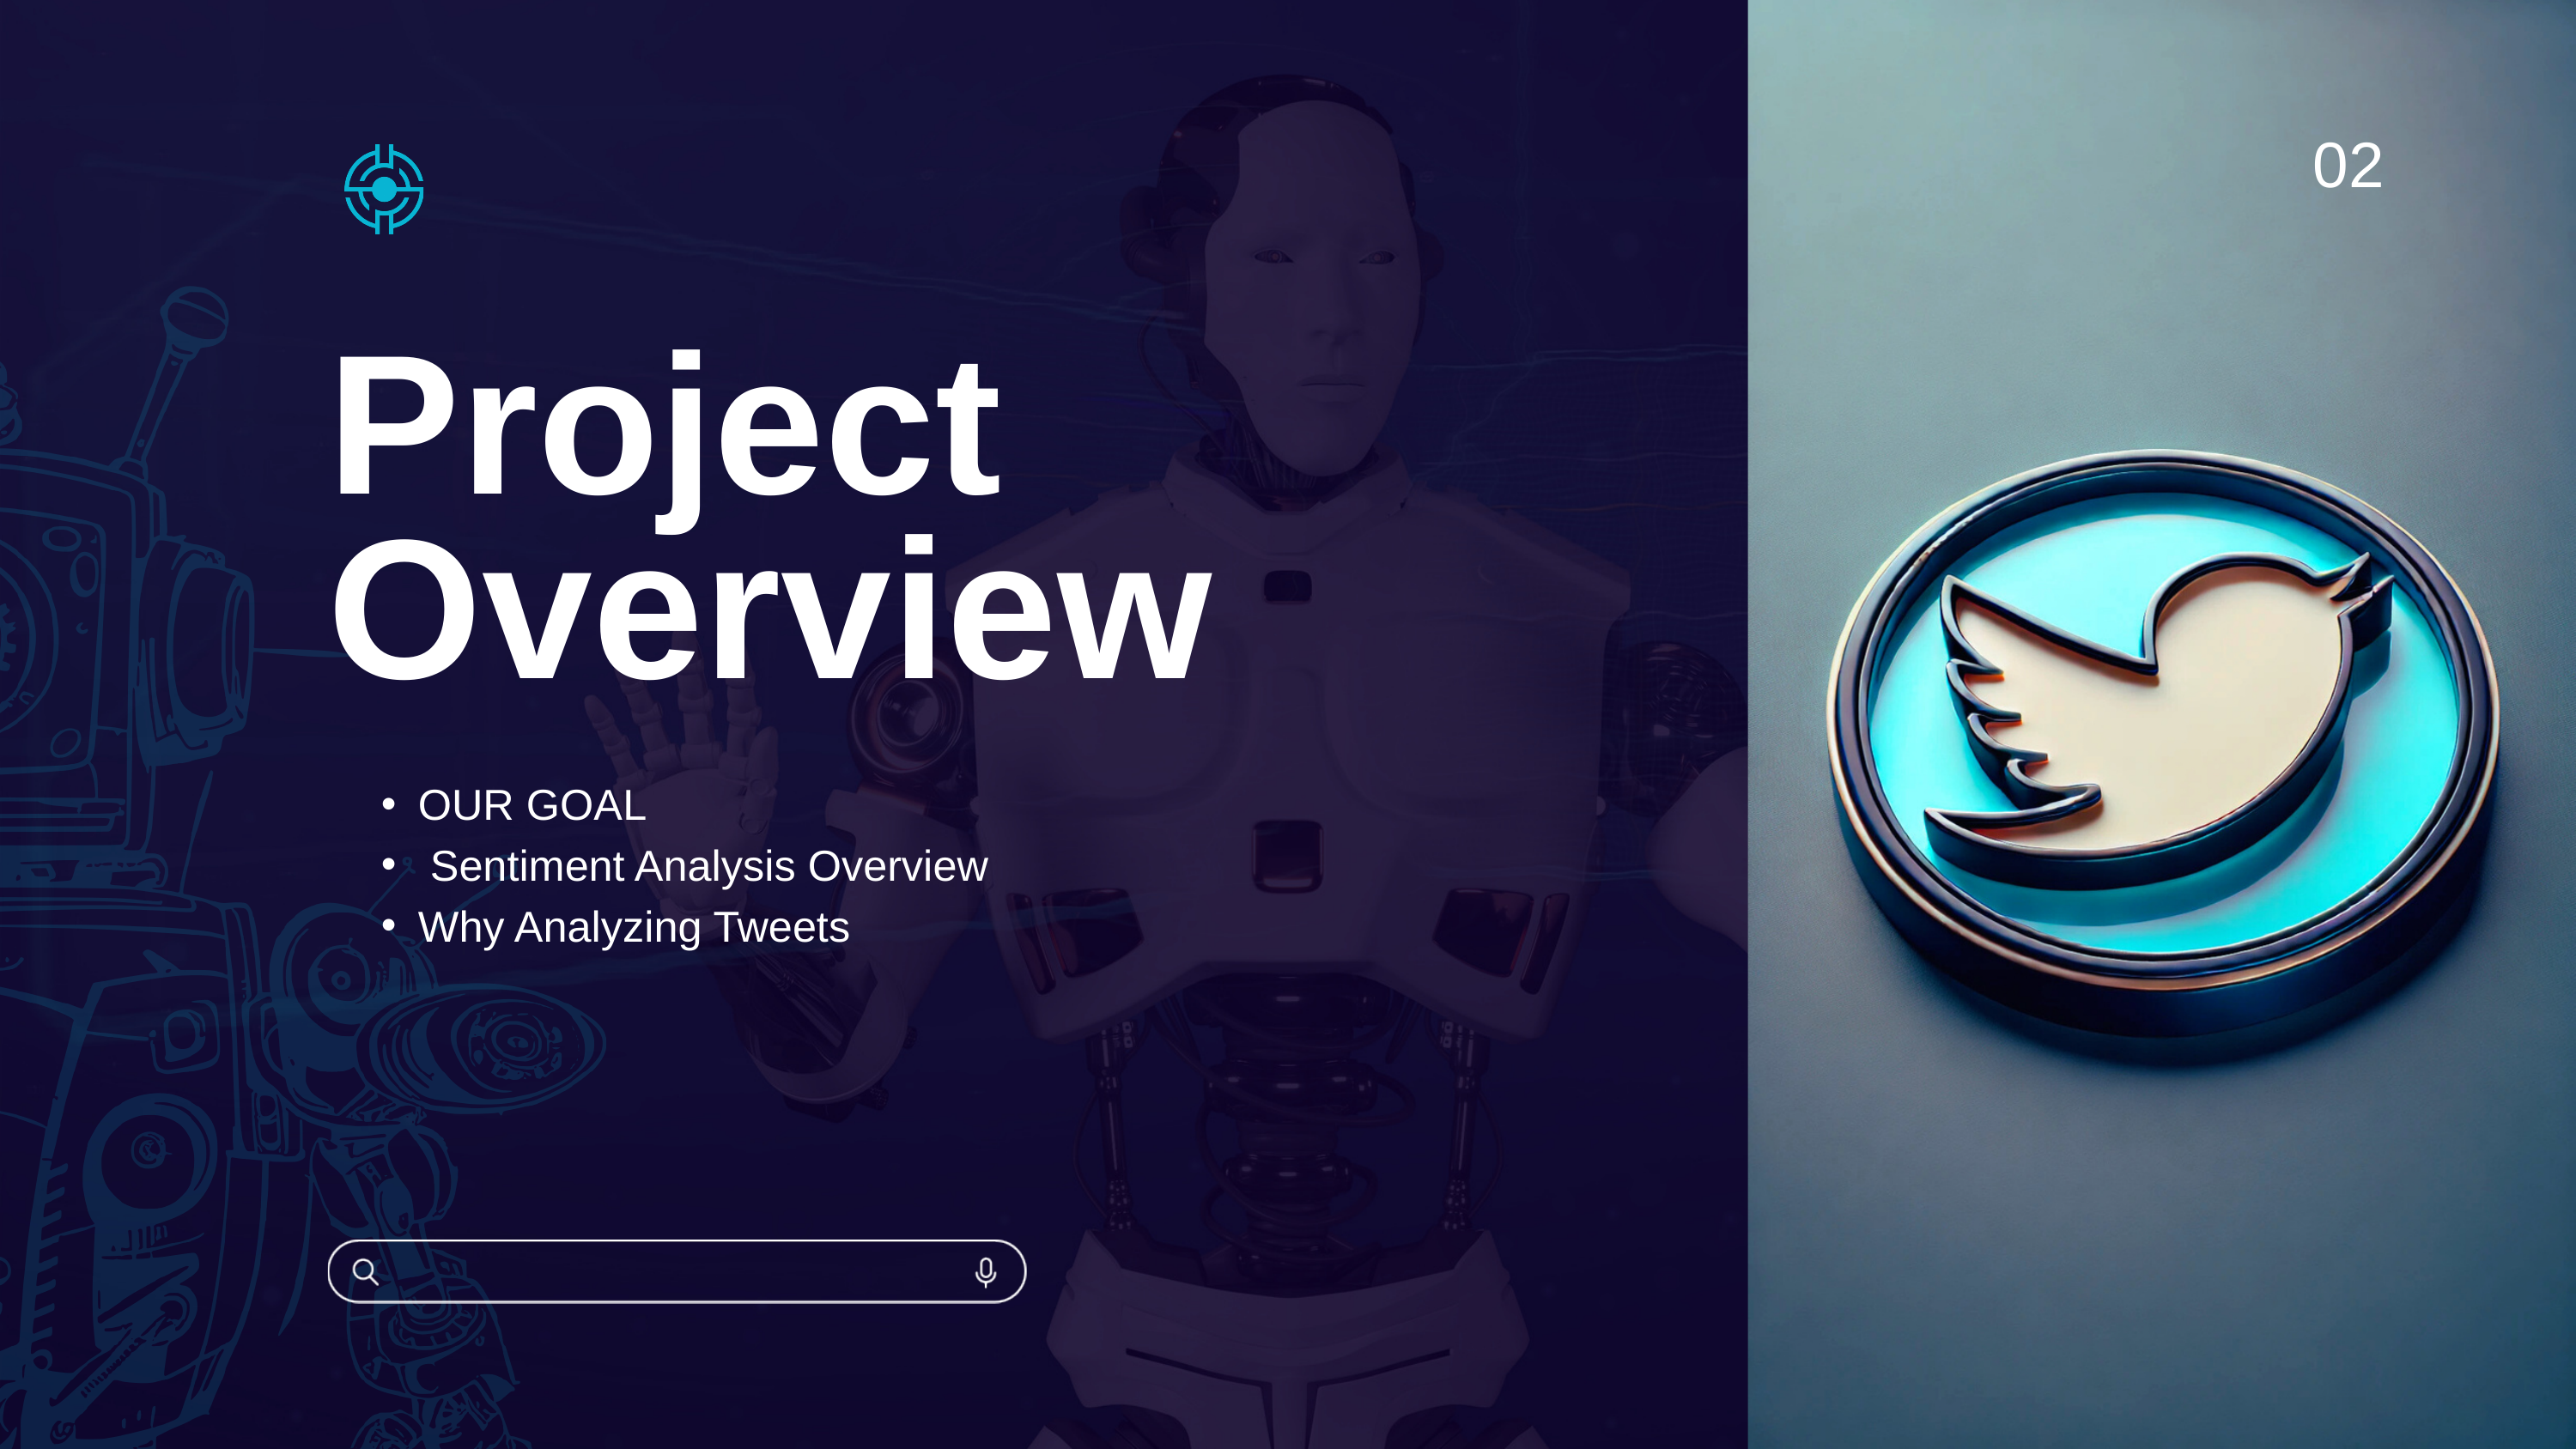

02

Project Overview
OUR GOAL
 Sentiment Analysis Overview
Why Analyzing Tweets